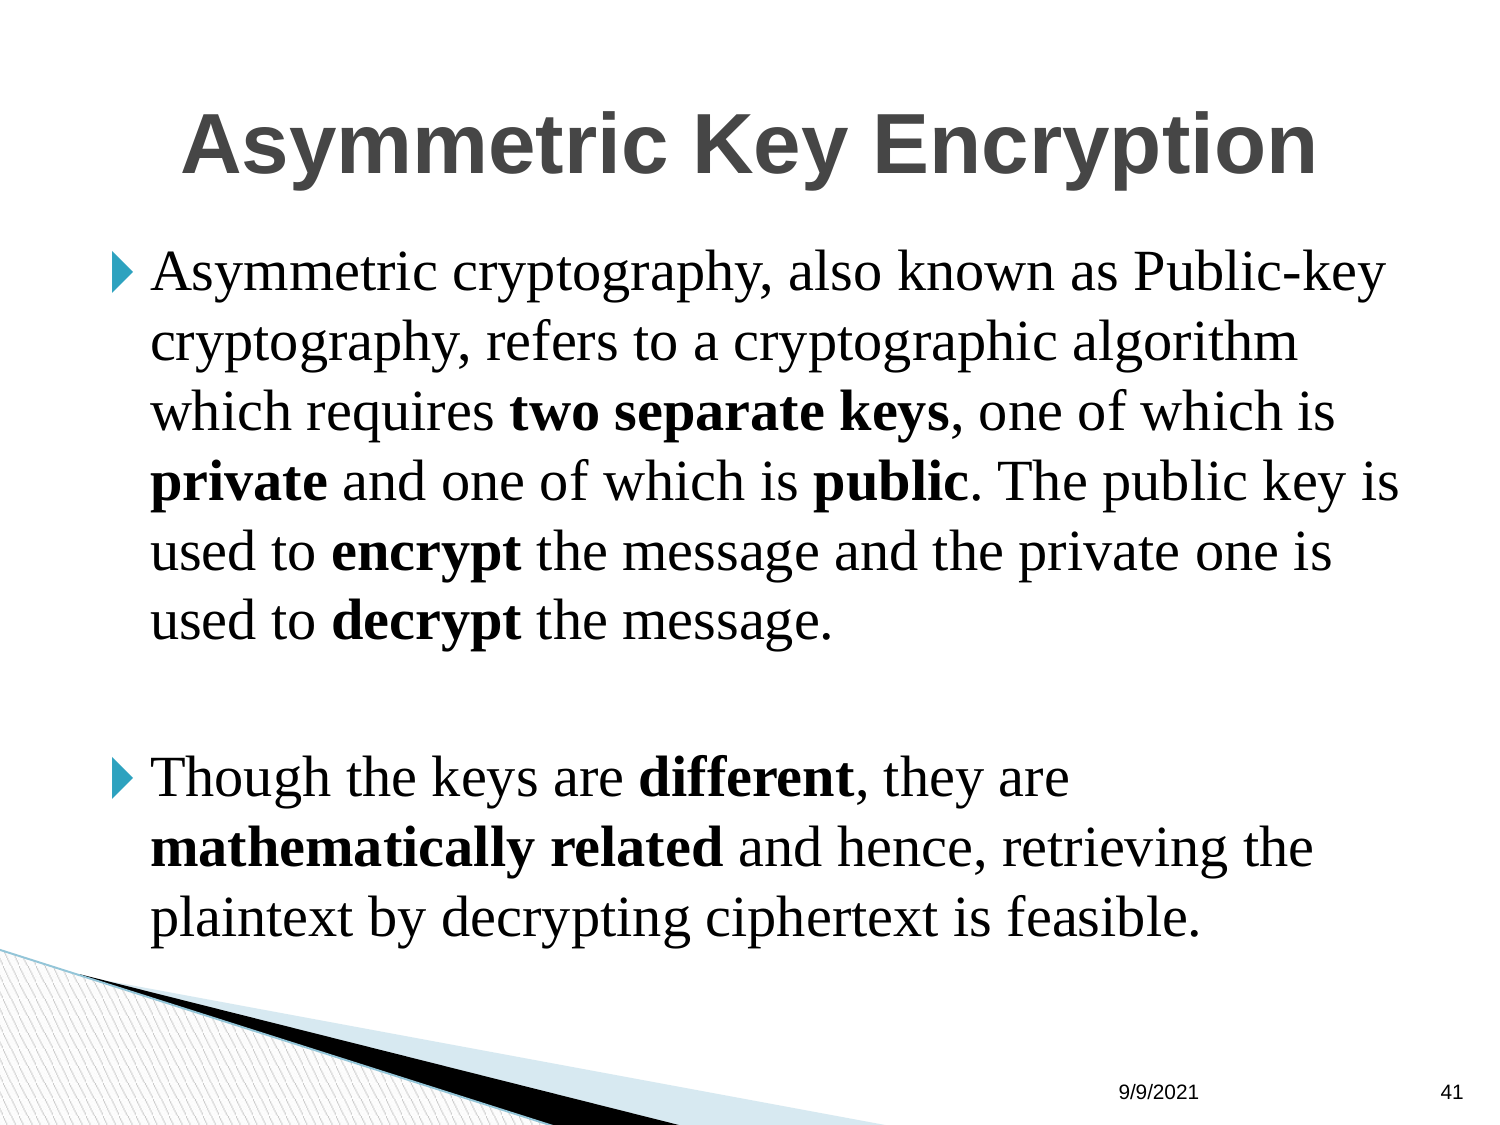

# Asymmetric Key Encryption
Asymmetric cryptography, also known as Public-key cryptography, refers to a cryptographic algorithm which requires two separate keys, one of which is private and one of which is public. The public key is used to encrypt the message and the private one is used to decrypt the message.

Though the keys are different, they are mathematically related and hence, retrieving the plaintext by decrypting ciphertext is feasible.
9/9/2021
41